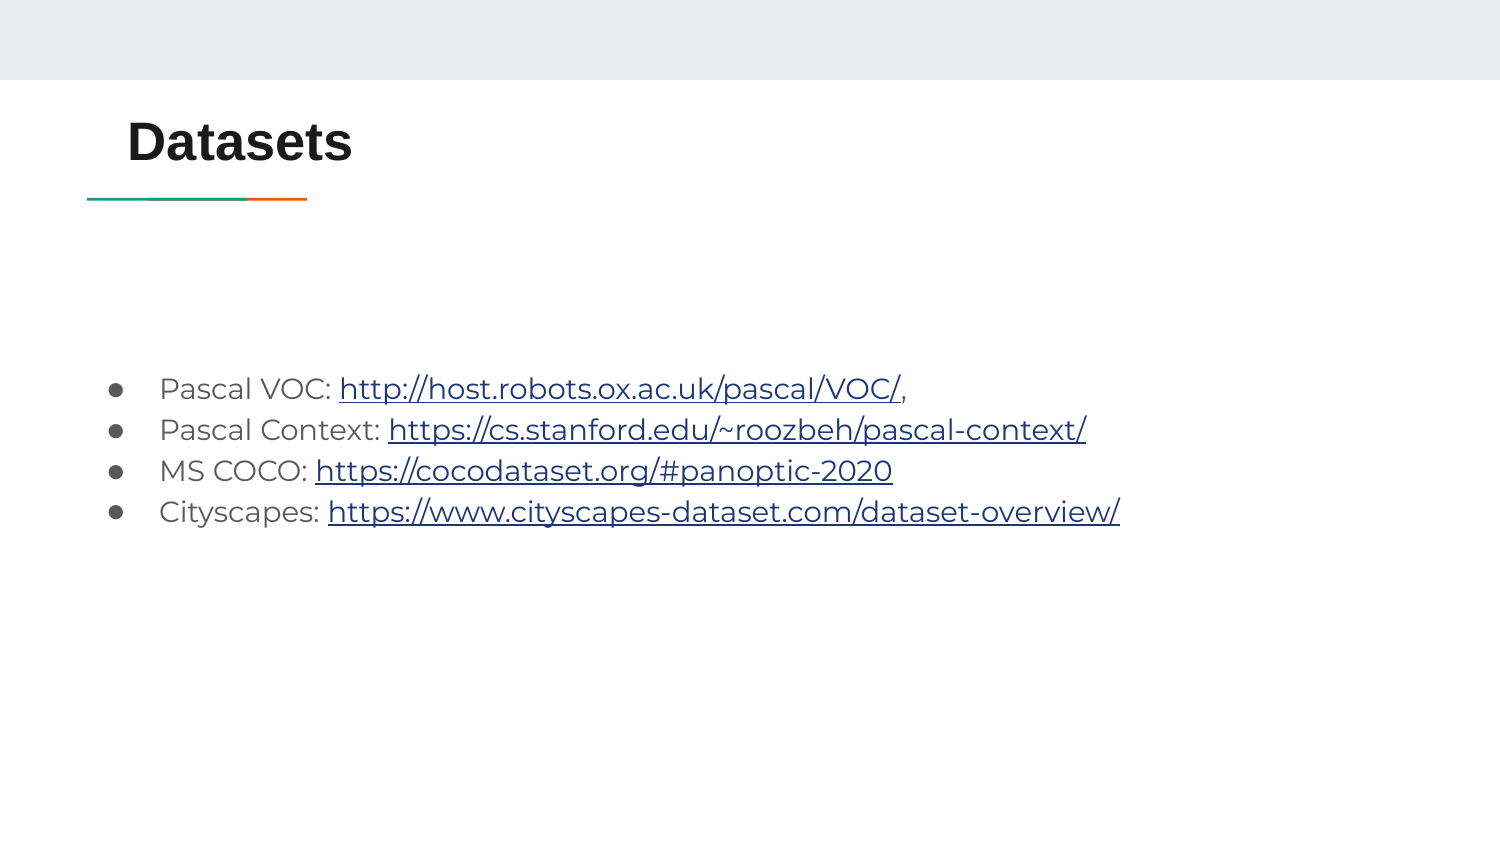

# Datasets
Pascal VOC: http://host.robots.ox.ac.uk/pascal/VOC/,
Pascal Context: https://cs.stanford.edu/~roozbeh/pascal-context/
MS COCO: https://cocodataset.org/#panoptic-2020
Cityscapes: https://www.cityscapes-dataset.com/dataset-overview/